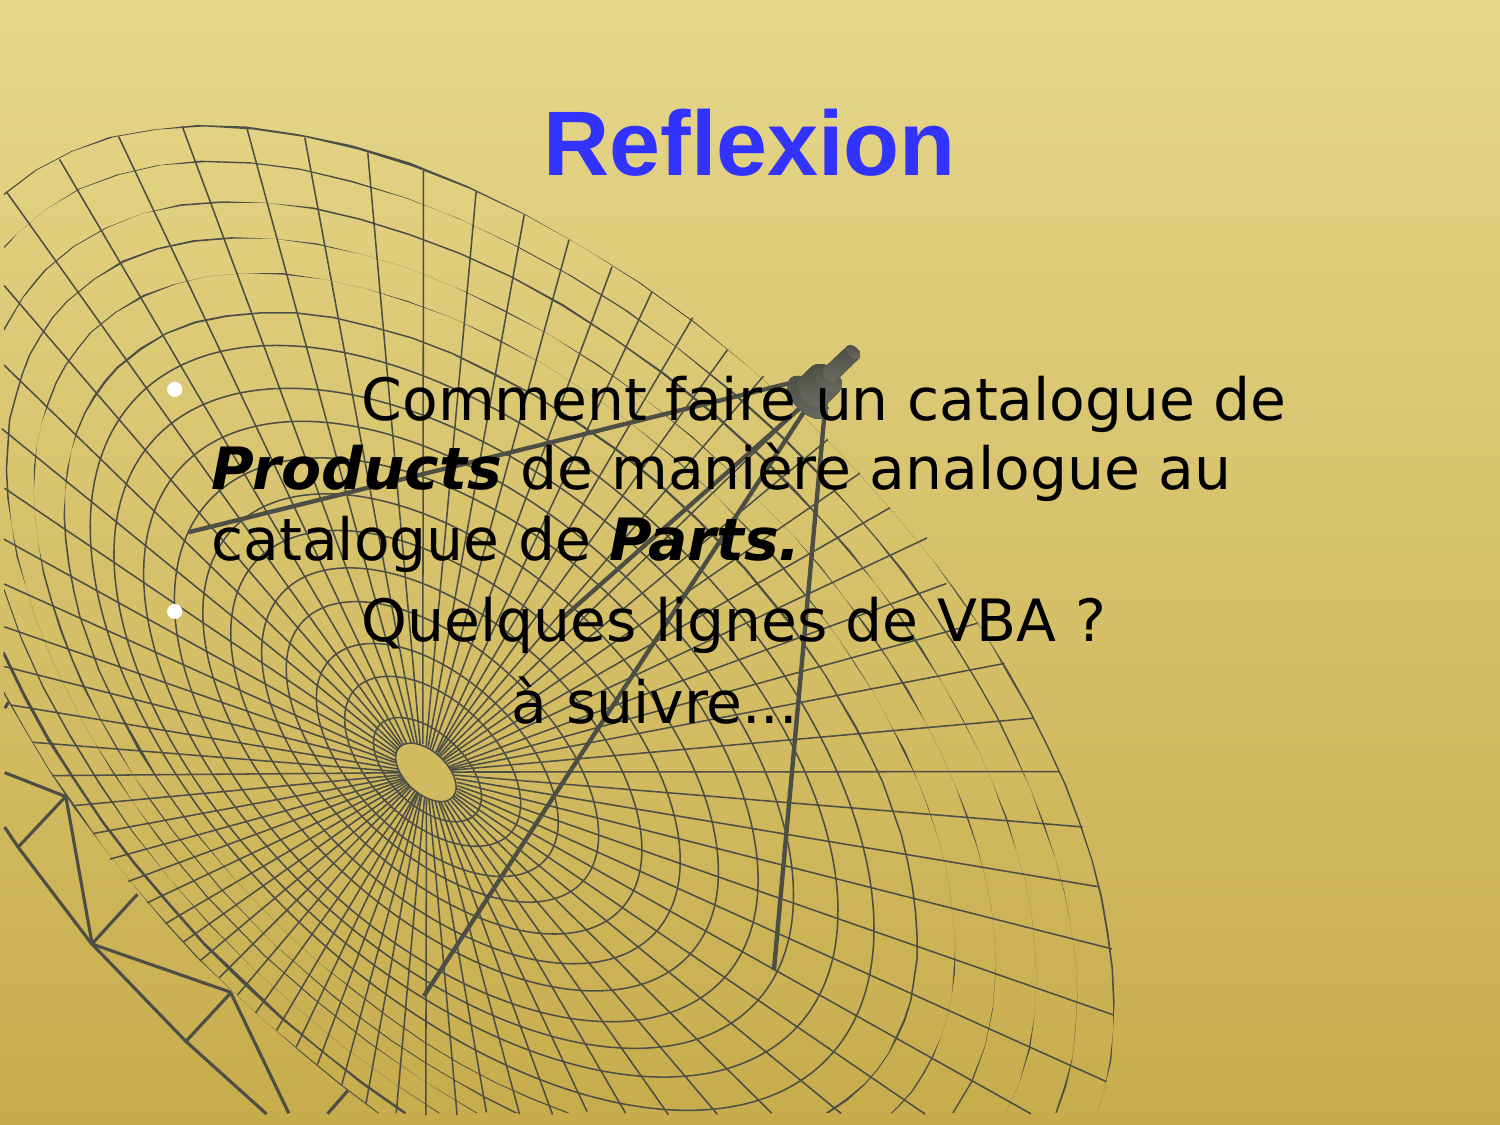

# Reflexion

	Comment faire un catalogue de Products de manière analogue au catalogue de Parts.
	Quelques lignes de VBA ?
			à suivre...